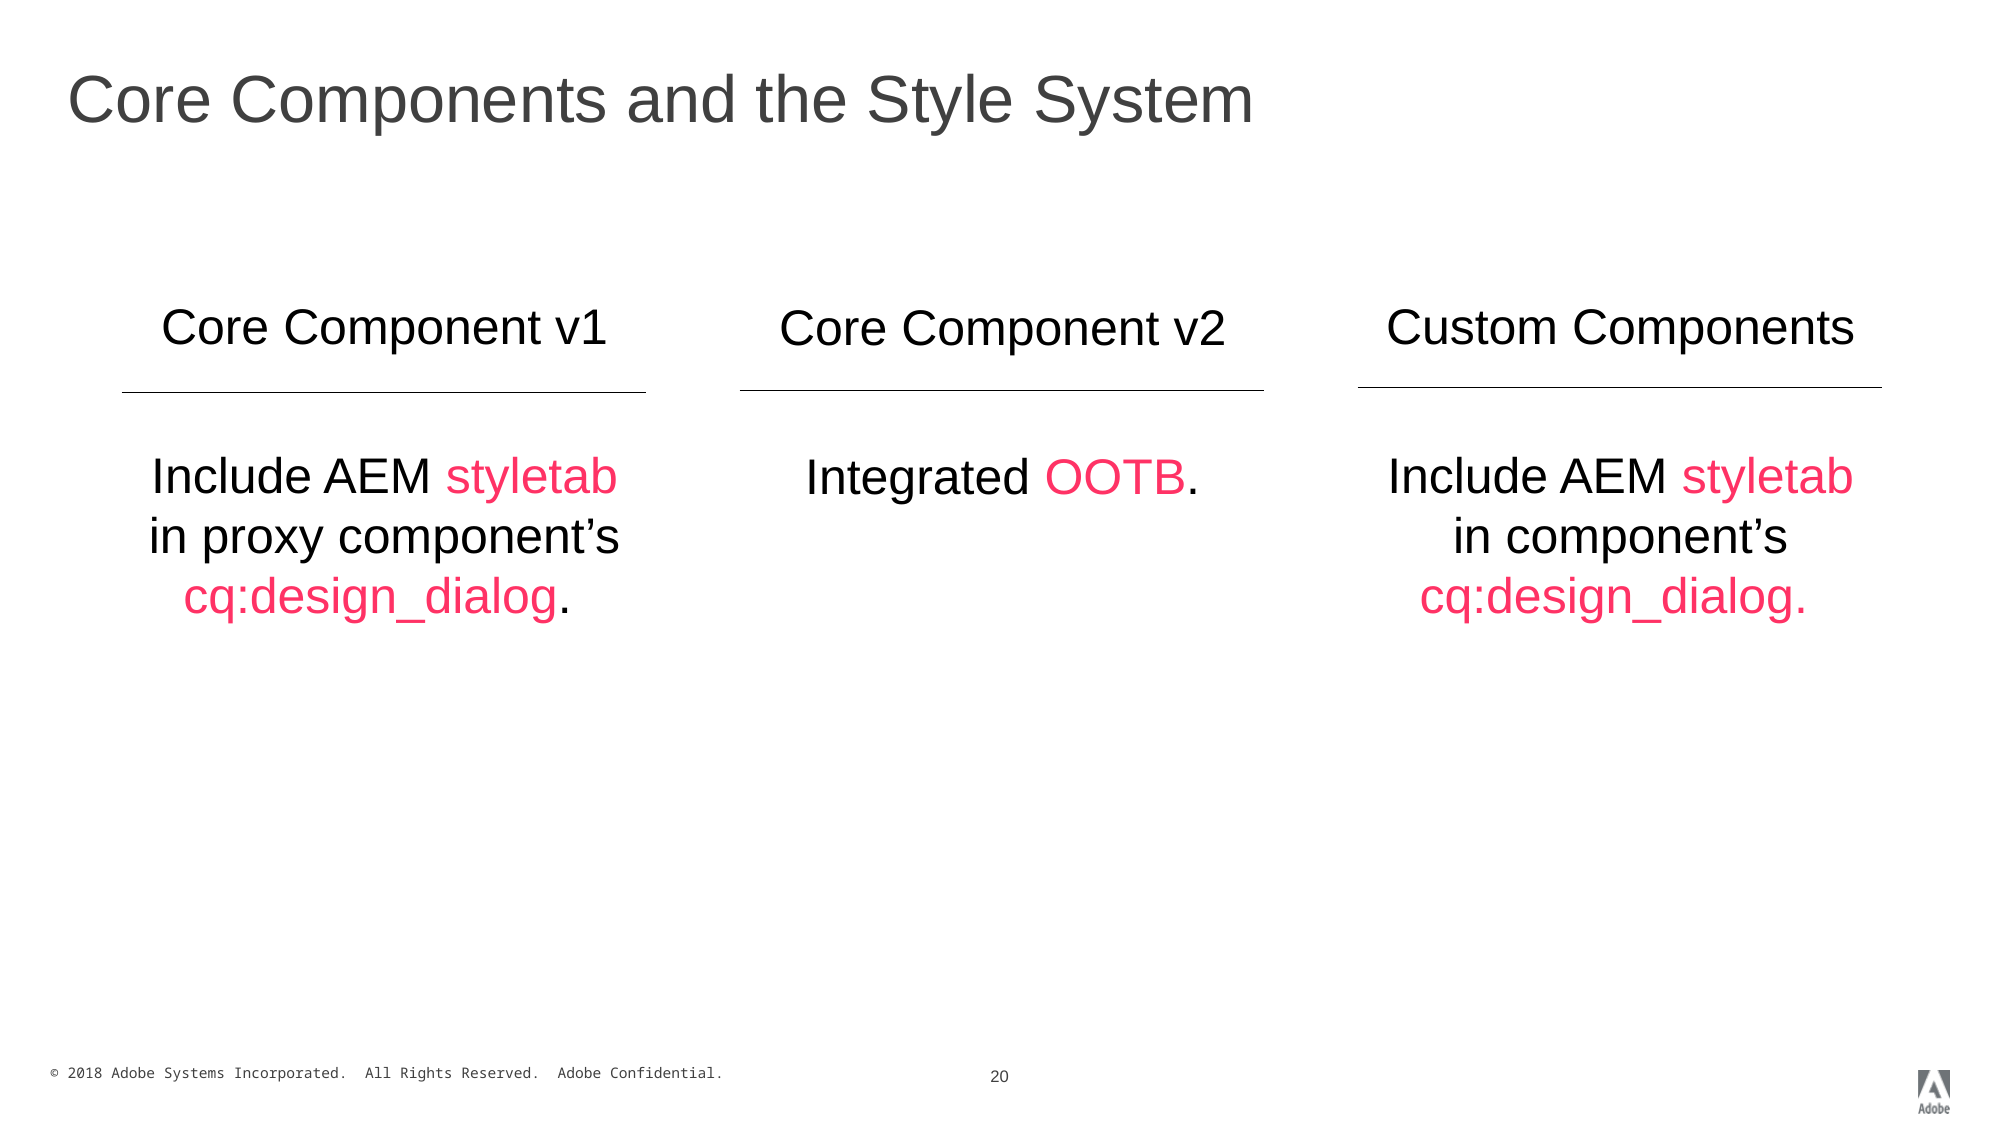

# Core Components and the Style System
Custom Components

Include AEM styletab in component’s cq:design_dialog.

Core Component v1

Include AEM styletab in proxy component’s cq:design_dialog.
Core Component v2

Integrated OOTB.

/apps/my-app/components/my-component/cq:design_dialog/content/items/tabs/items/styletab
  @path = /mnt/overlay/cq/gui/components/authoring/dialog/style/tab_design/styletab
  @sling:resourceType = granite/ui/components/coral/foundation/include

20